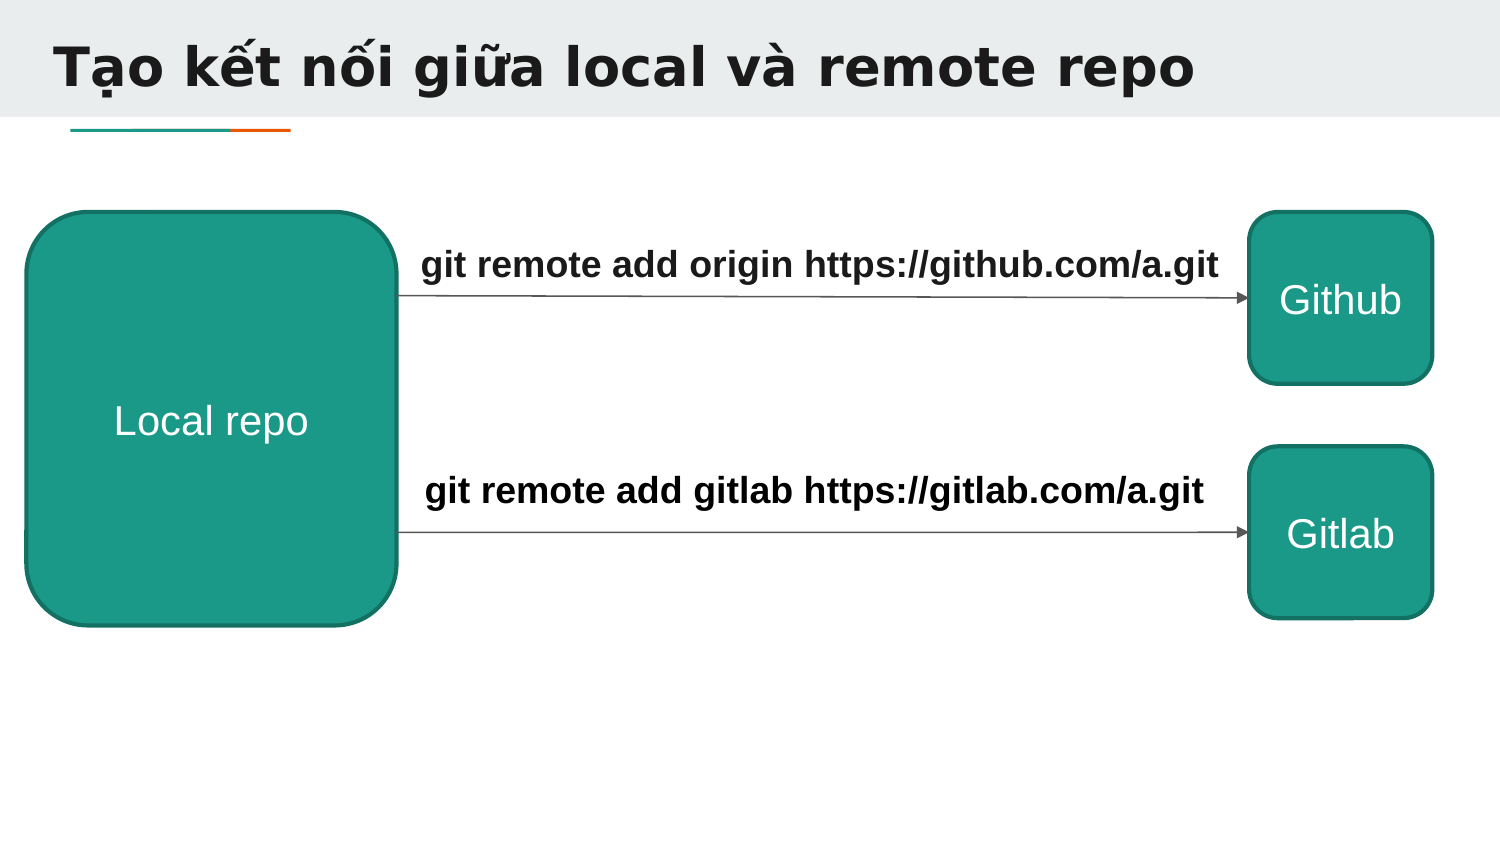

# Tạo kết nối giữa local và remote repo
Local repo
Github
git remote add origin https://github.com/a.git
Gitlab
git remote add gitlab https://gitlab.com/a.git